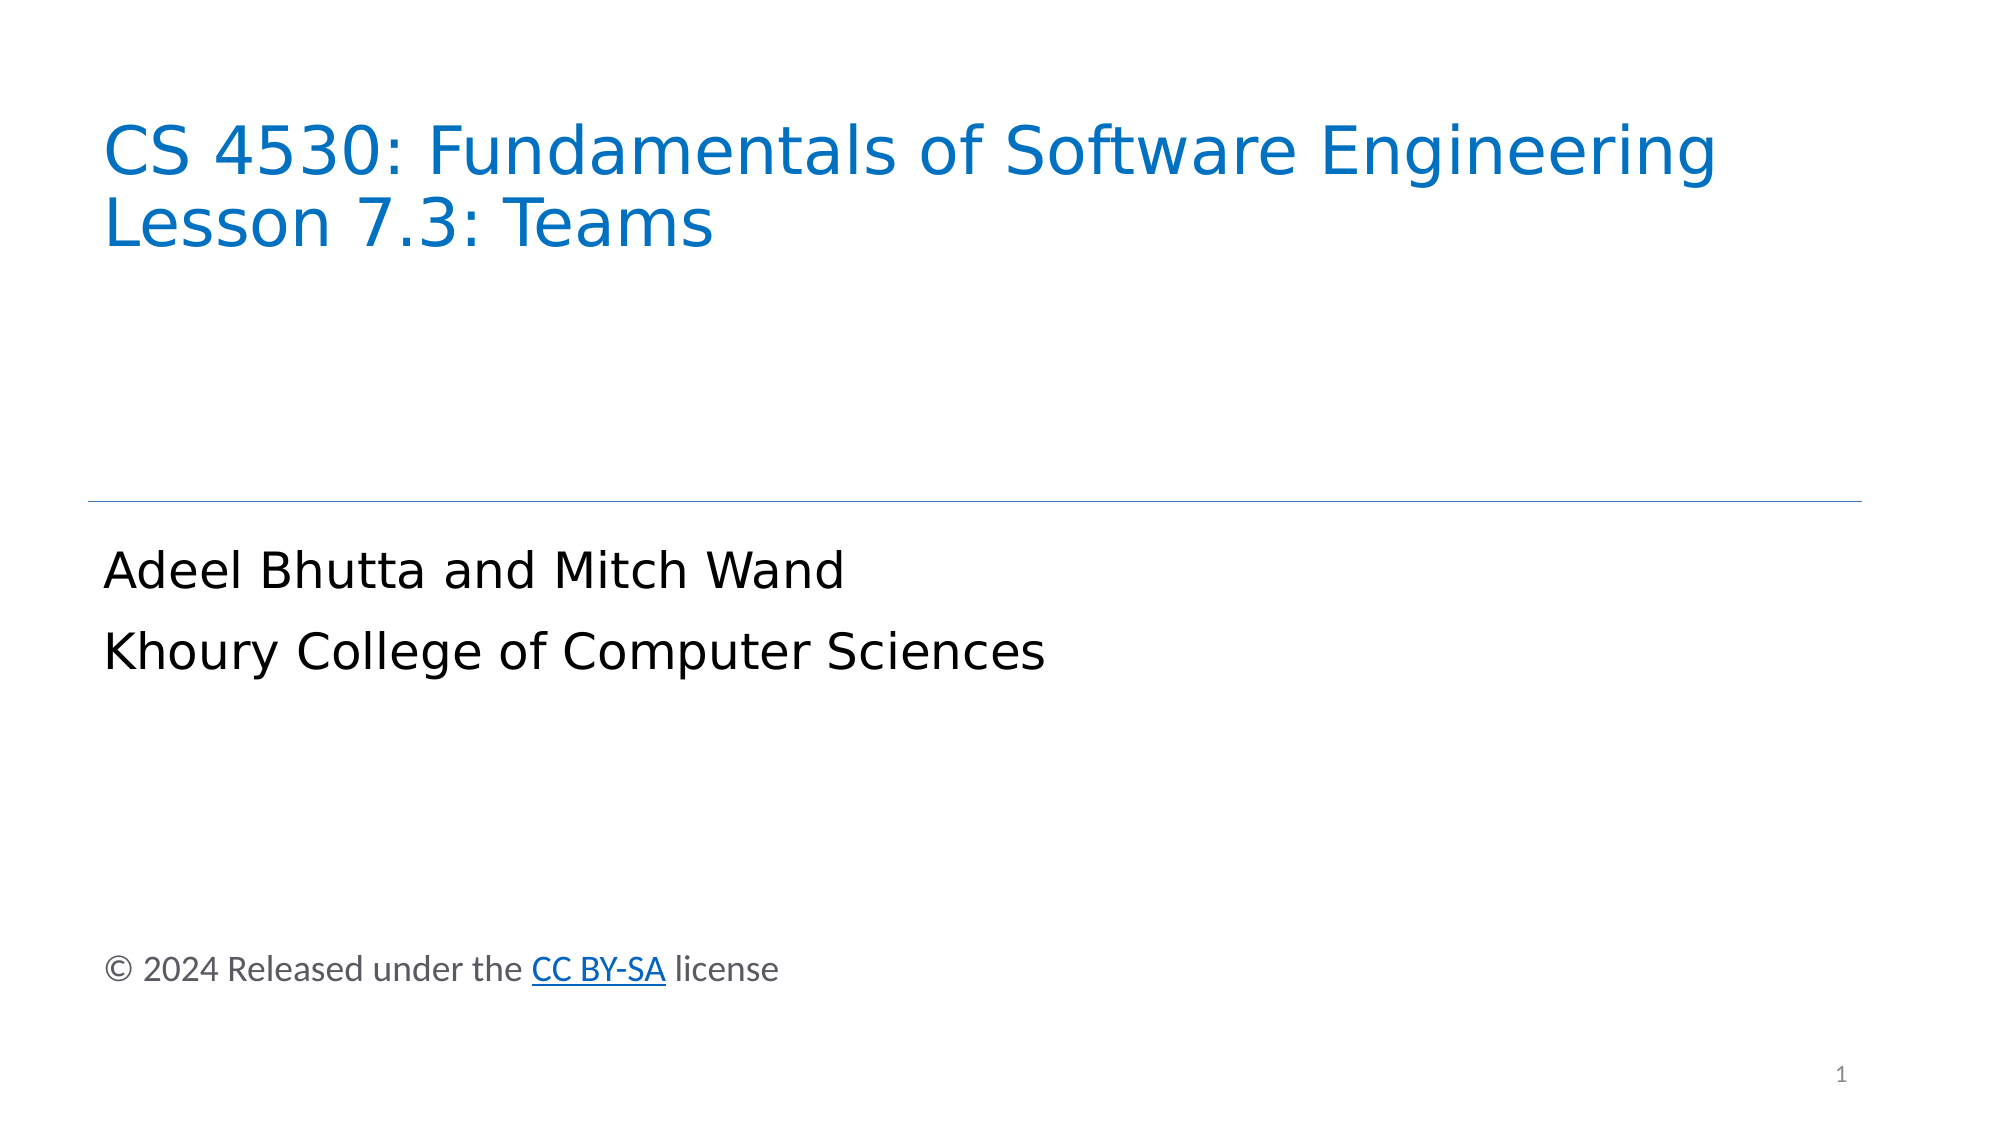

# CS 4530: Fundamentals of Software Engineering Lesson 7.3: Teams
Adeel Bhutta and Mitch Wand
Khoury College of Computer Sciences

© 2024 Released under the CC BY-SA license
1